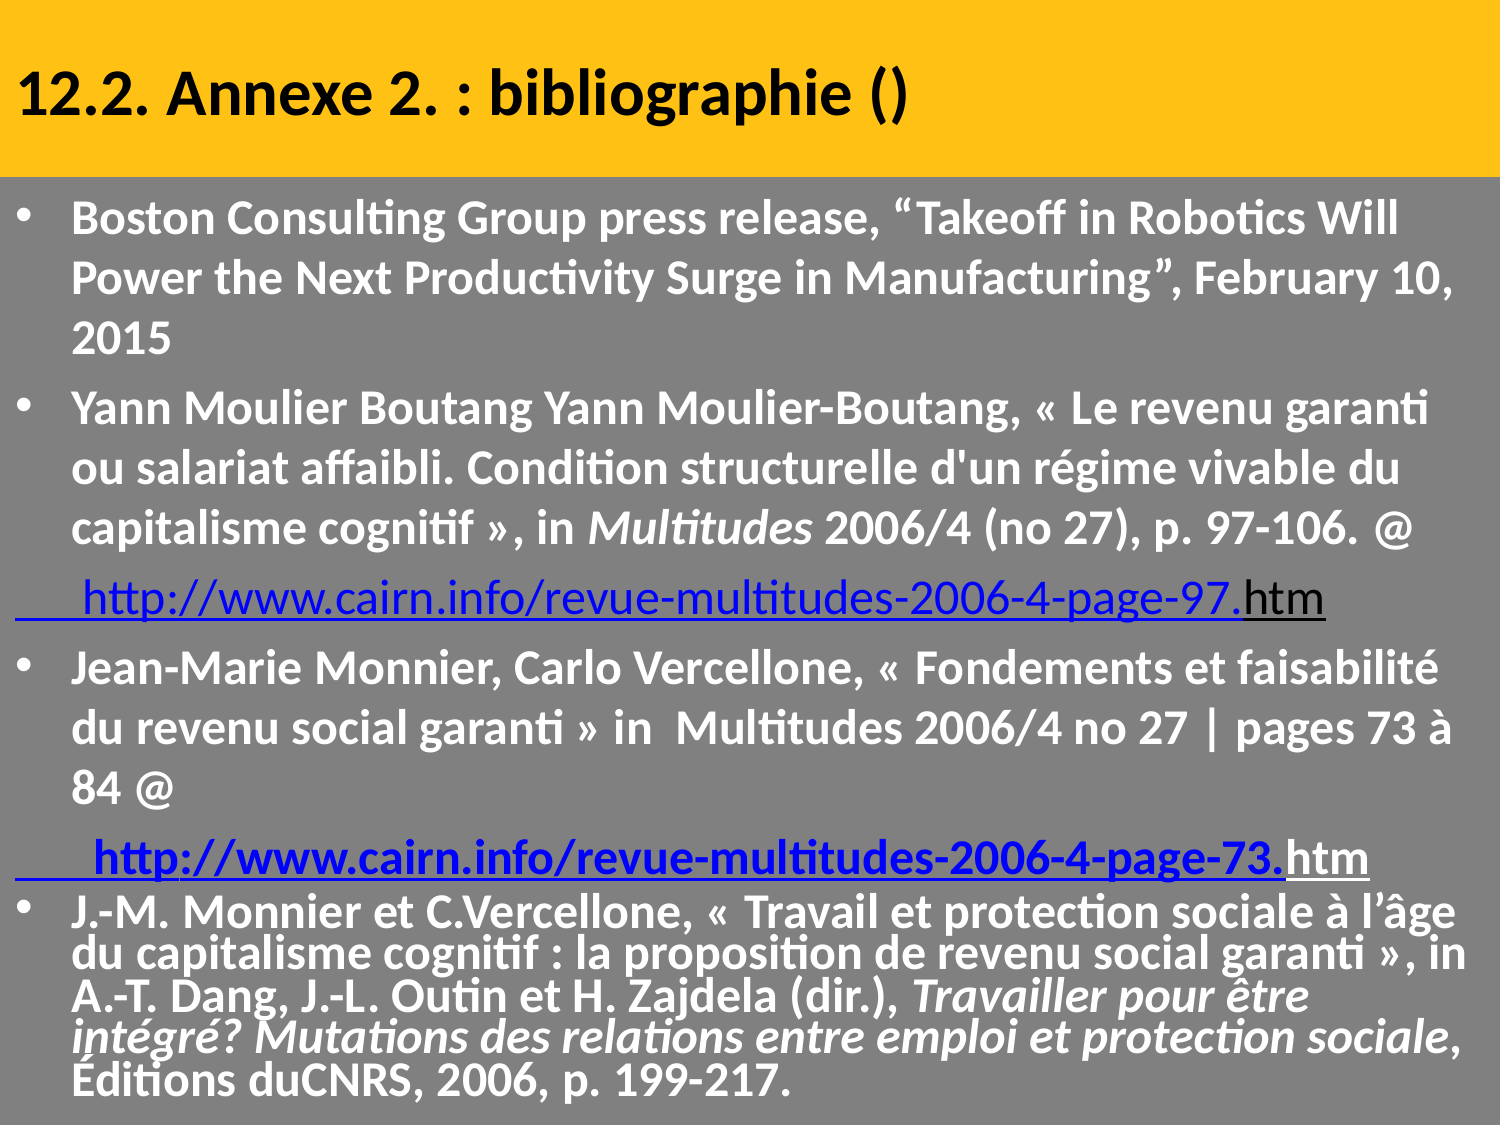

# 12.2. Annexe 2. : bibliographie ()
Boston Consulting Group press release, “Takeoff in Robotics Will Power the Next Productivity Surge in Manufacturing”, February 10, 2015
Yann Moulier Boutang Yann Moulier-Boutang, « Le revenu garanti ou salariat affaibli. Condition structurelle d'un régime vivable du capitalisme cognitif », in Multitudes 2006/4 (no 27), p. 97-106. @
      http://www.cairn.info/revue-multitudes-2006-4-page-97.htm
Jean-Marie Monnier, Carlo Vercellone, « Fondements et faisabilité du revenu social garanti » in  Multitudes 2006/4 no 27 | pages 73 à 84 @
       http://www.cairn.info/revue-multitudes-2006-4-page-73.htm
J.-M. Monnier et C.Vercellone, « Travail et protection sociale à l’âge du capitalisme cognitif : la proposition de revenu social garanti », in A.-T. Dang, J.-L. Outin et H. Zajdela (dir.), Travailler pour être intégré? Mutations des relations entre emploi et protection sociale, Éditions duCNRS, 2006, p. 199-217.